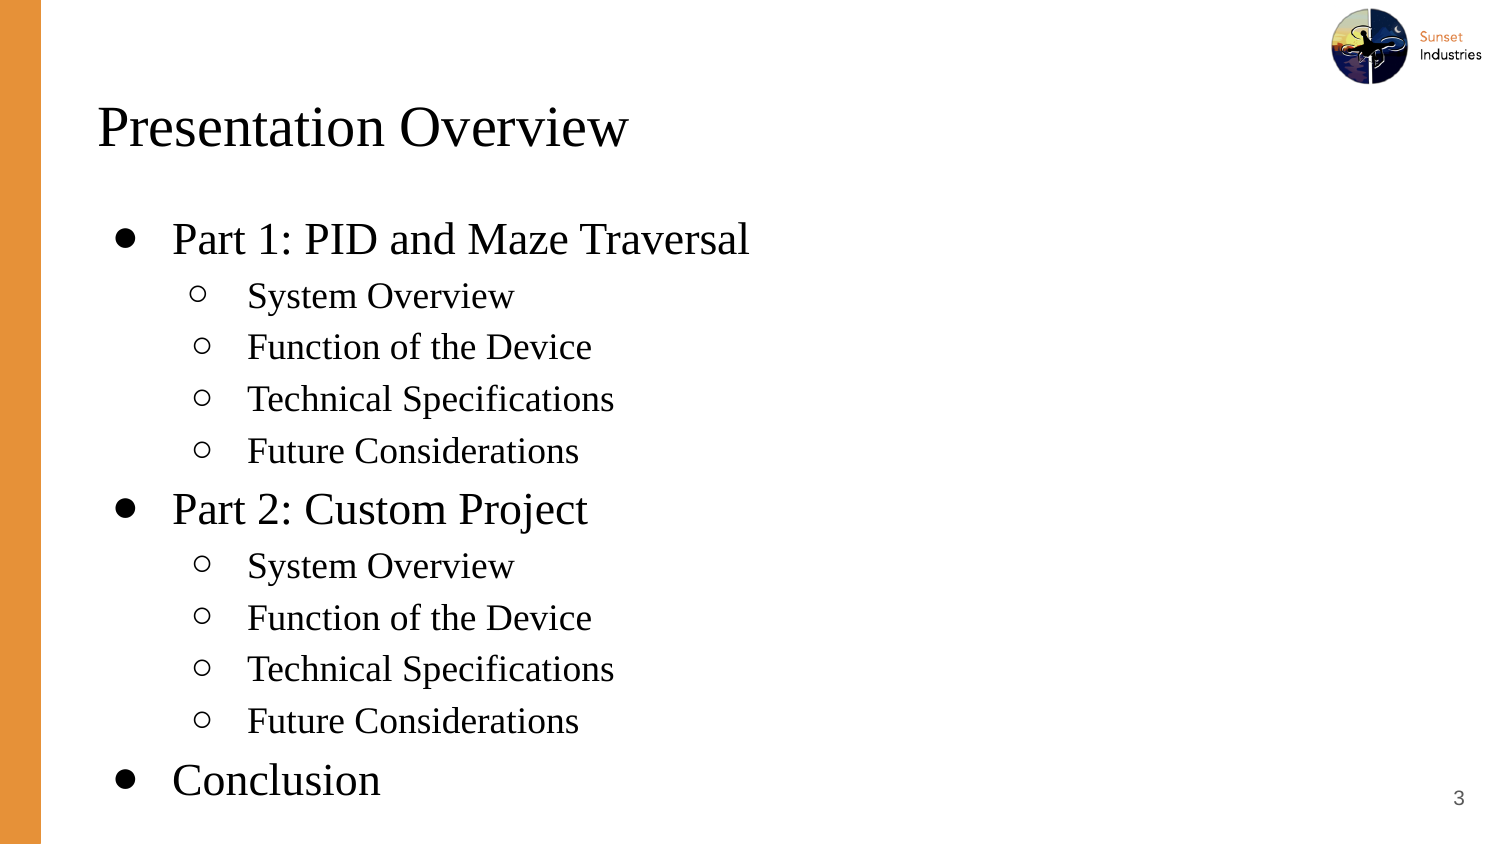

# Presentation Overview
Part 1: PID and Maze Traversal
System Overview
Function of the Device
Technical Specifications
Future Considerations
Part 2: Custom Project
System Overview
Function of the Device
Technical Specifications
Future Considerations
Conclusion
3